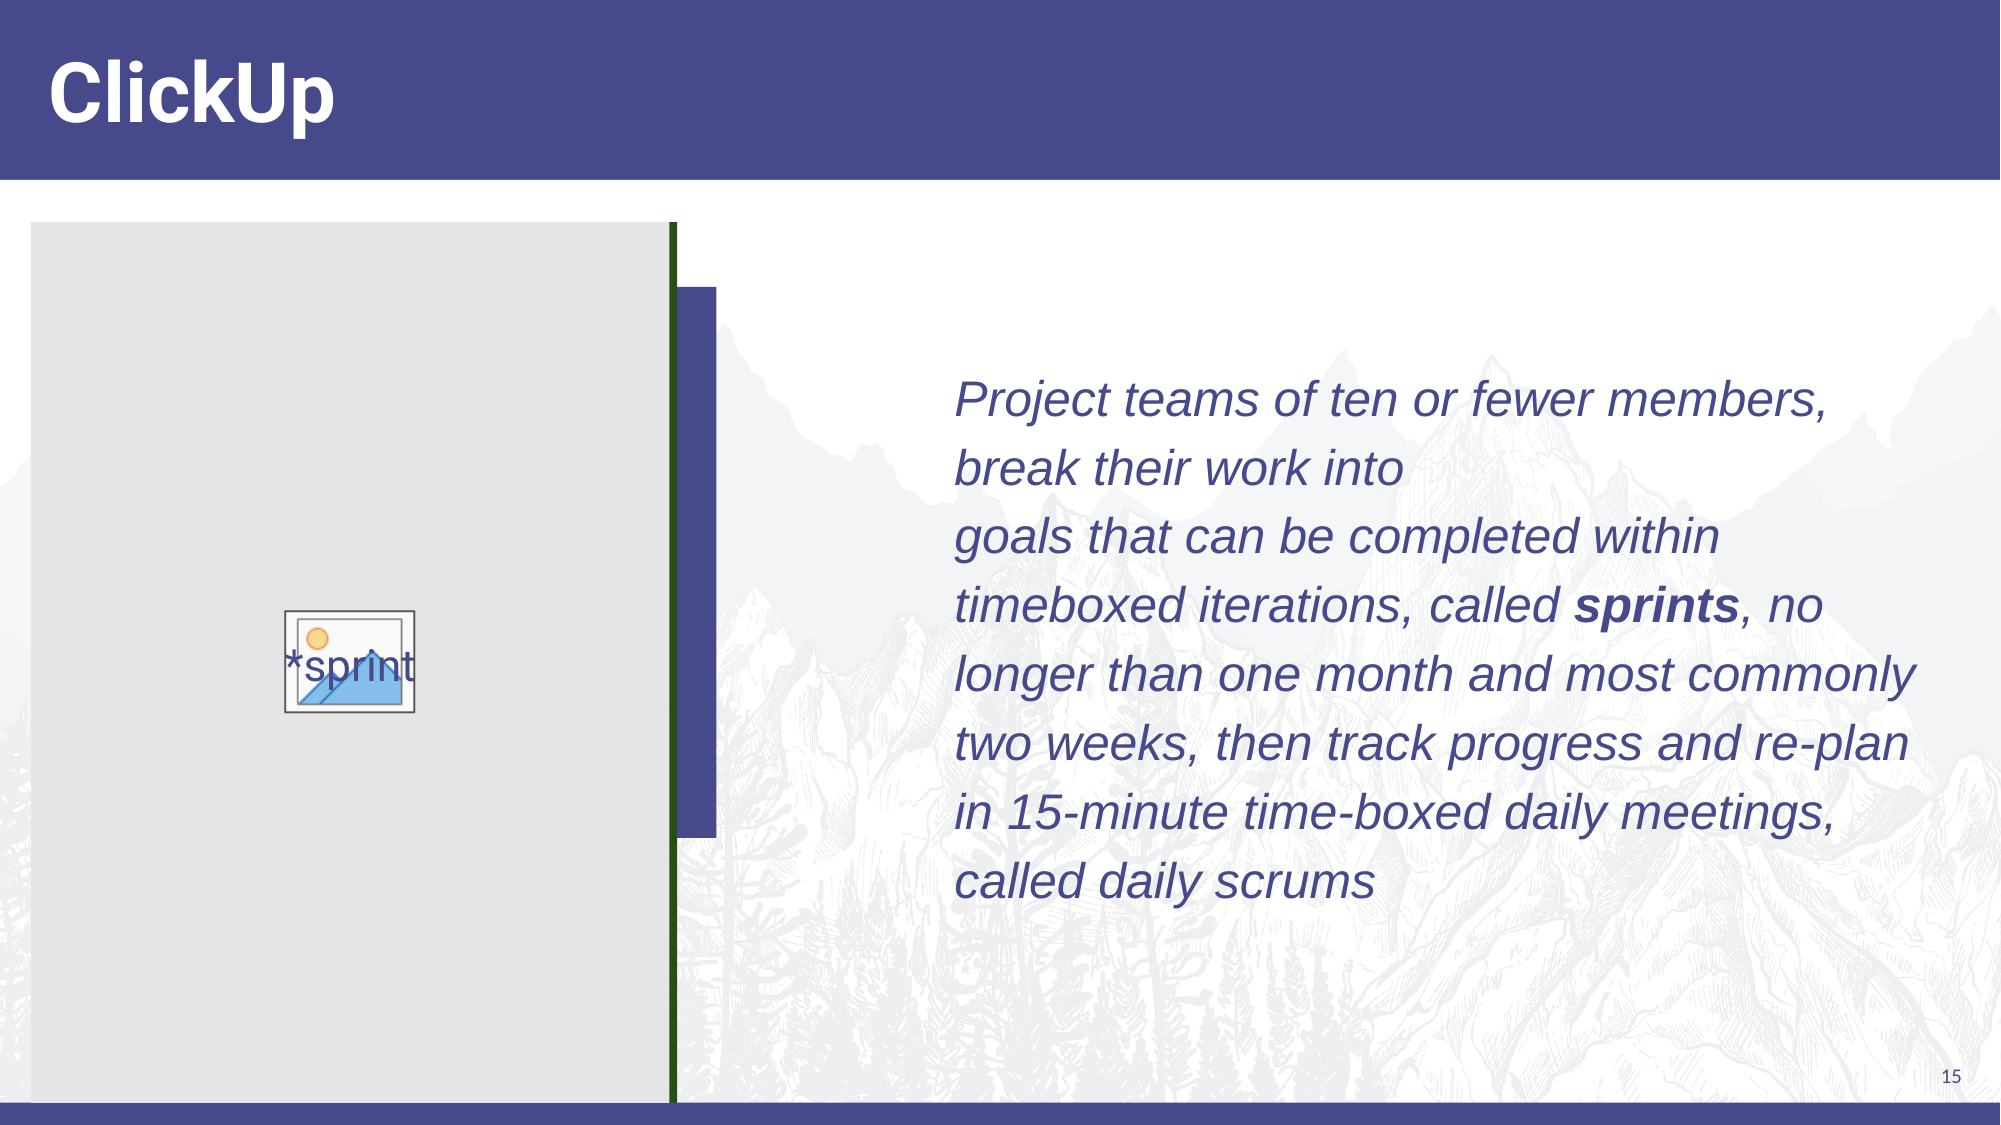

# ClickUp

Project teams of ten or fewer members,
break their work into
goals that can be completed within timeboxed iterations, called sprints, no longer than one month and most commonly two weeks, then track progress and re-plan in 15-minute time-boxed daily meetings, called daily scrums
*sprint
15